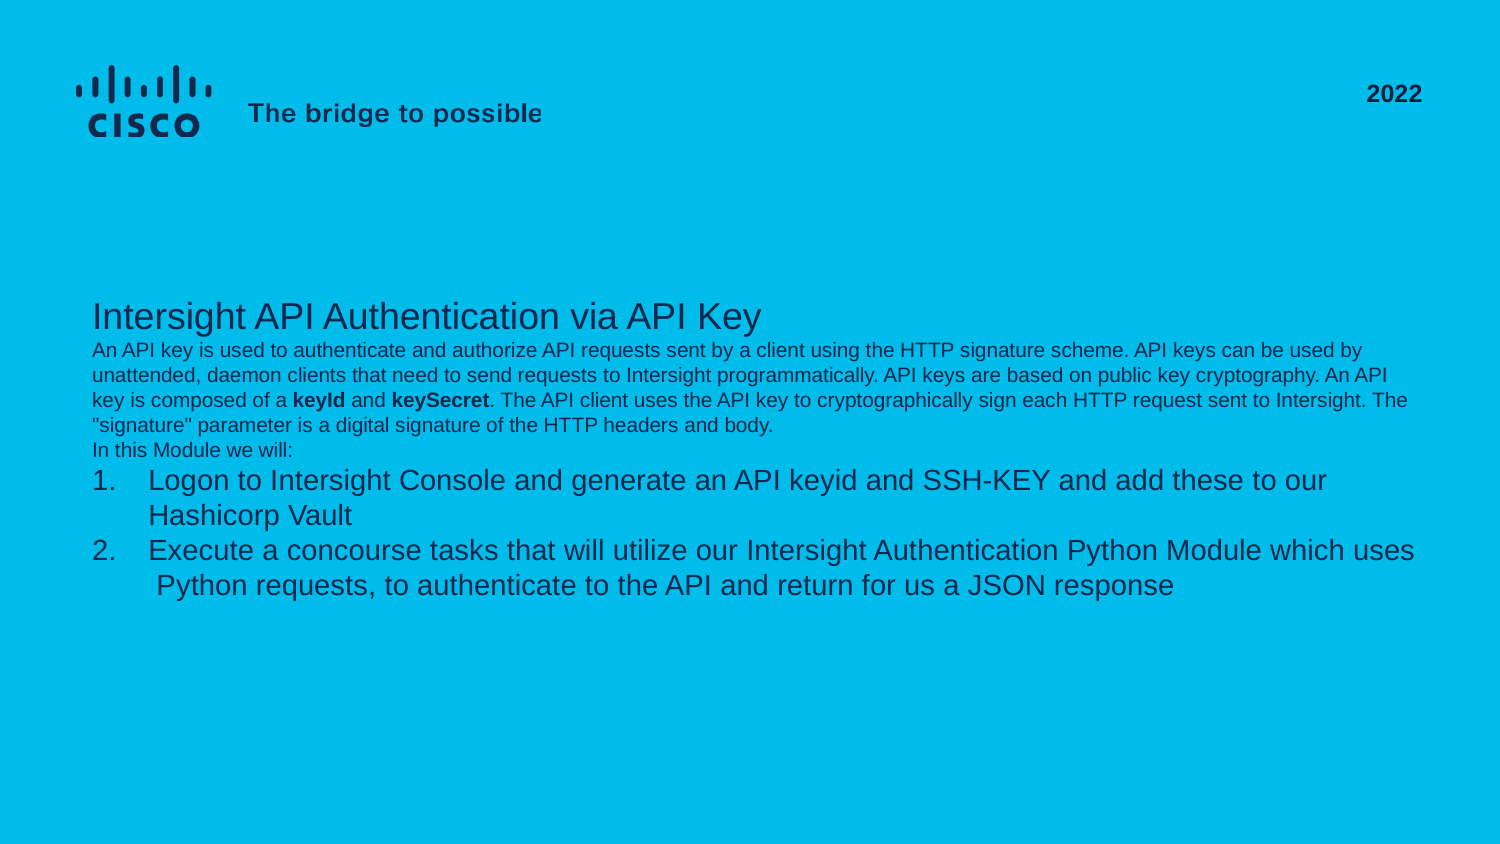

2022
Intersight API Authentication via API Key
An API key is used to authenticate and authorize API requests sent by a client using the HTTP signature scheme. API keys can be used by unattended, daemon clients that need to send requests to Intersight programmatically. API keys are based on public key cryptography. An API key is composed of a keyId and keySecret. The API client uses the API key to cryptographically sign each HTTP request sent to Intersight. The "signature" parameter is a digital signature of the HTTP headers and body.
In this Module we will:
Logon to Intersight Console and generate an API keyid and SSH-KEY and add these to our Hashicorp Vault
Execute a concourse tasks that will utilize our Intersight Authentication Python Module which uses  Python requests, to authenticate to the API and return for us a JSON response